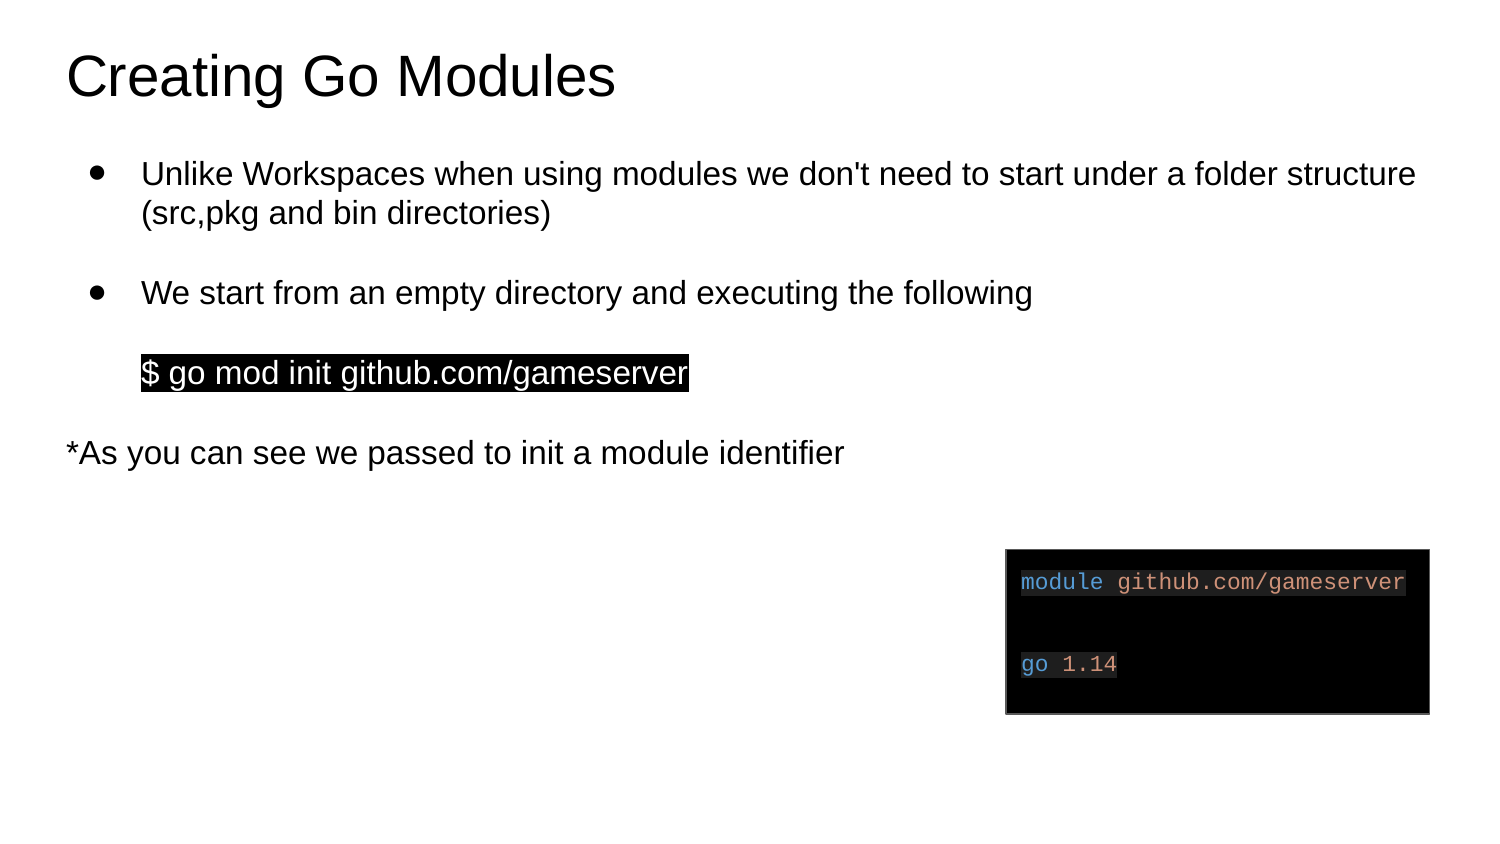

# Creating Go Modules
Unlike Workspaces when using modules we don't need to start under a folder structure (src,pkg and bin directories)

We start from an empty directory and executing the following

$ go mod init github.com/gameserver

*As you can see we passed to init a module identifier

module github.com/gameserver

go 1.14